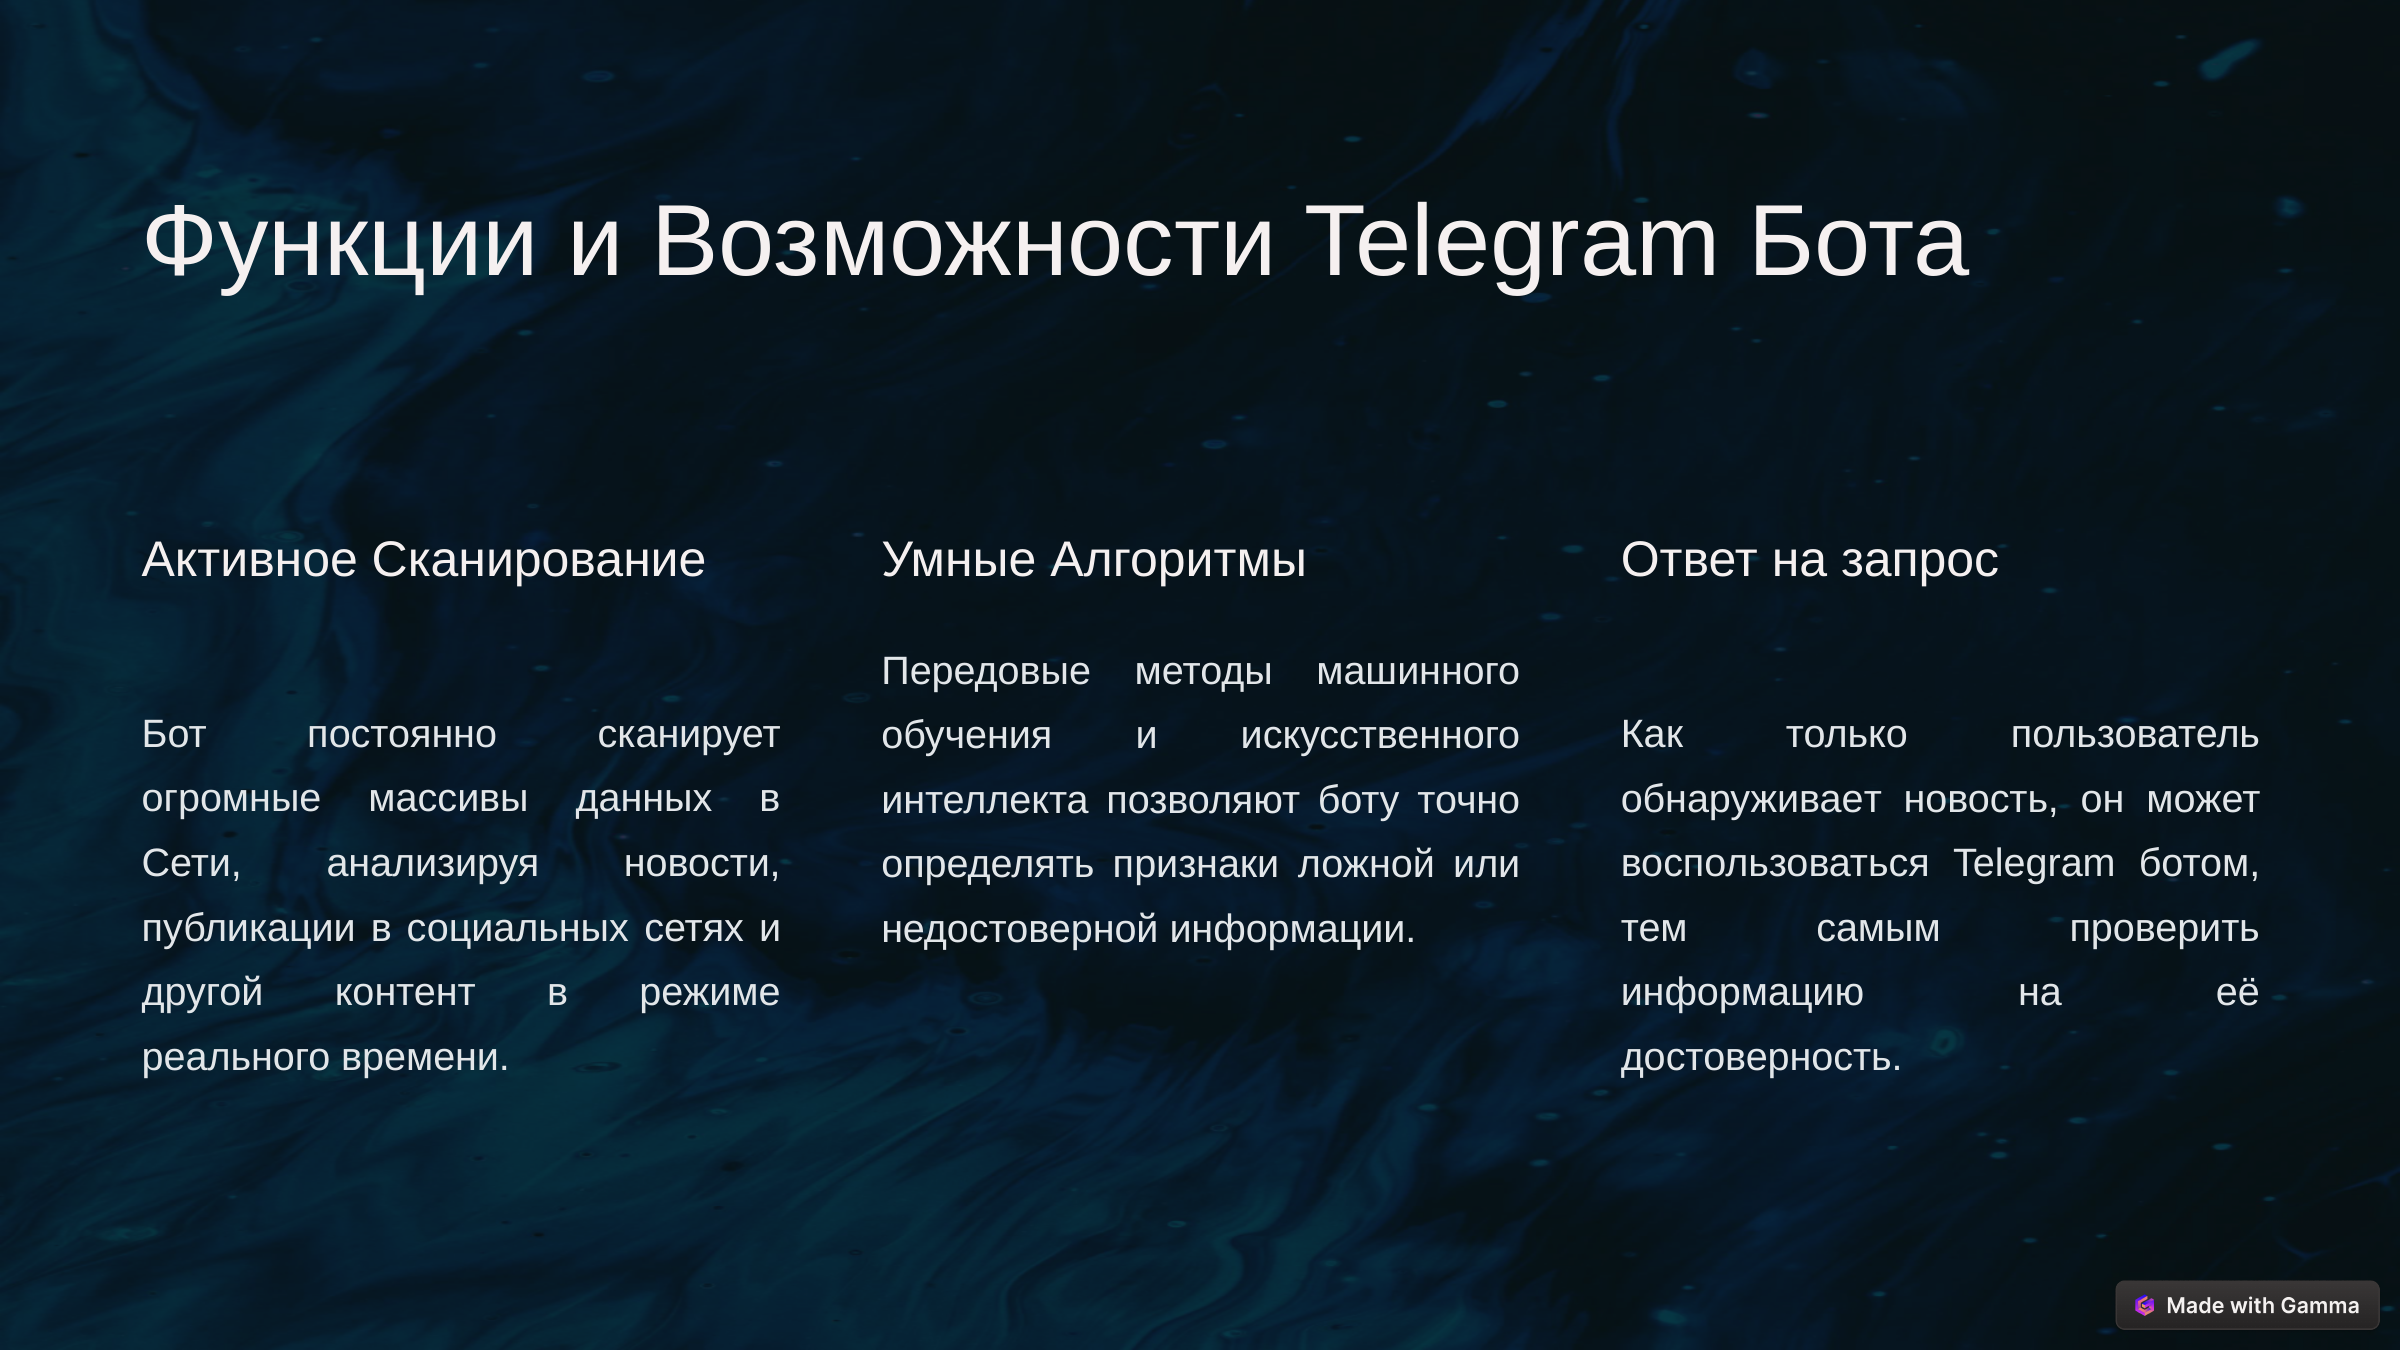

Функции и Возможности Telegram Бота
Активное Сканирование
Умные Алгоритмы
Ответ на запрос
Передовые методы машинного обучения и искусственного интеллекта позволяют боту точно определять признаки ложной или недостоверной информации.
Бот постоянно сканирует огромные массивы данных в Сети, анализируя новости, публикации в социальных сетях и другой контент в режиме реального времени.
Как только пользователь обнаруживает новость, он может воспользоваться Telegram ботом, тем самым проверить информацию на её достоверность.